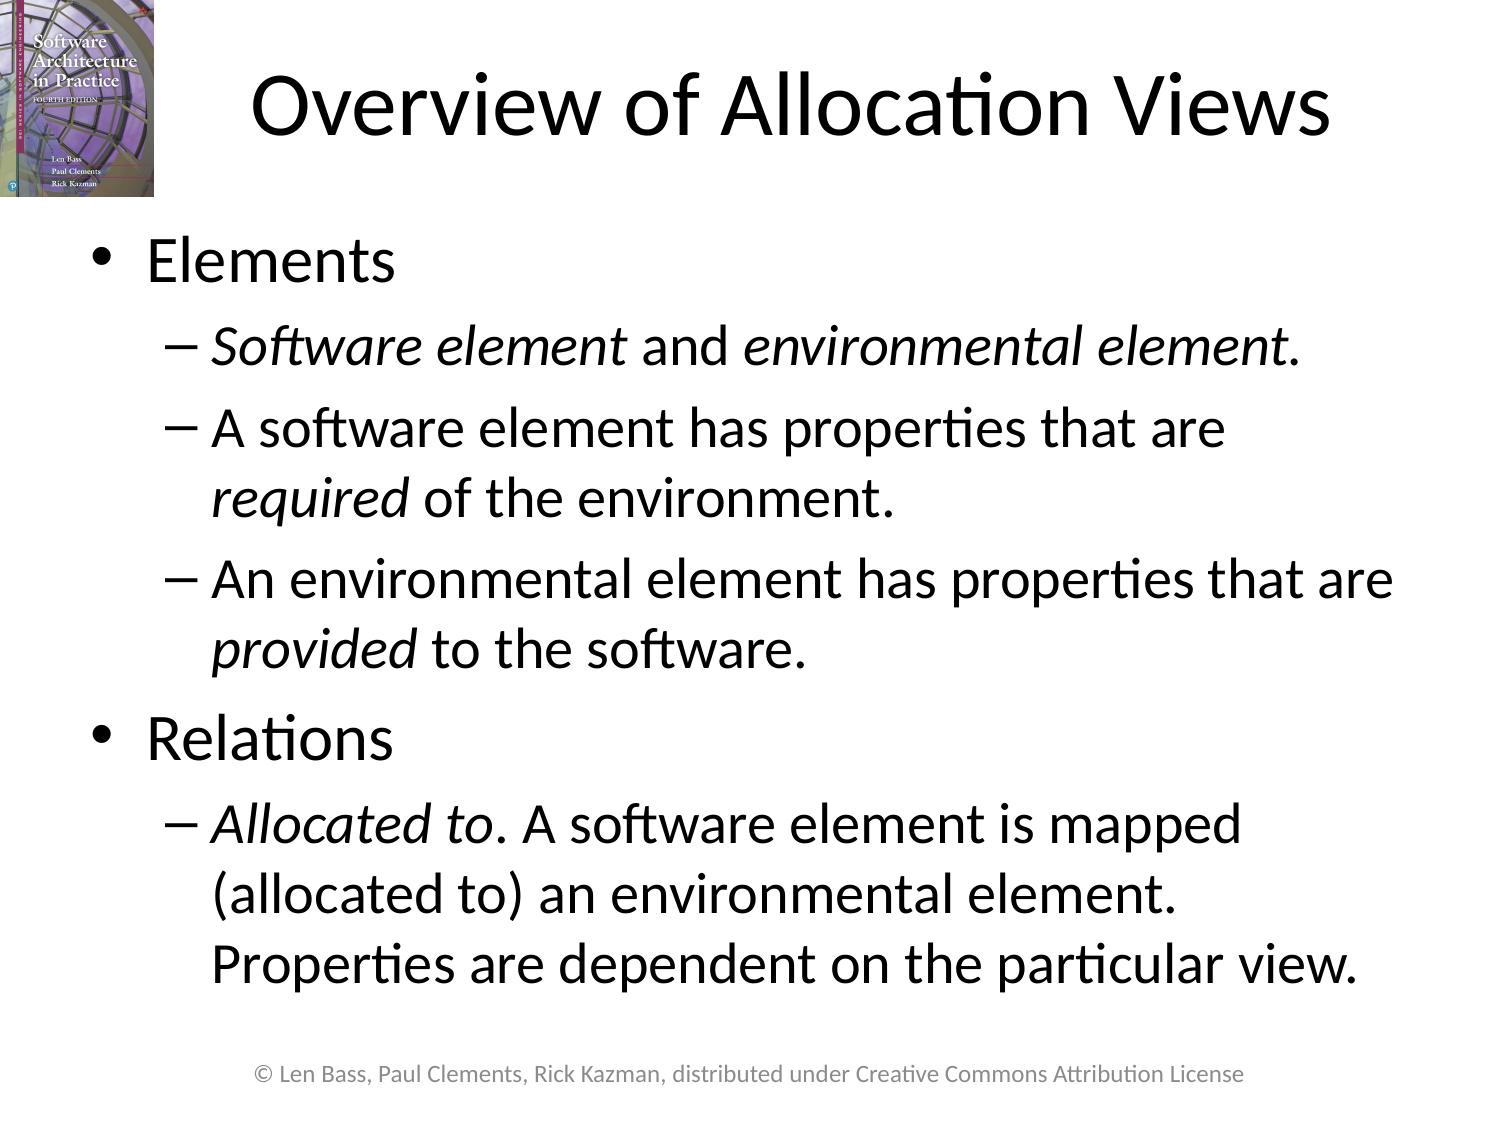

# Overview of Allocation Views
Elements
Software element and environmental element.
A software element has properties that are required of the environment.
An environmental element has properties that are provided to the software.
Relations
Allocated to. A software element is mapped (allocated to) an environmental element. Properties are dependent on the particular view.

© Len Bass, Paul Clements, Rick Kazman, distributed under Creative Commons Attribution License